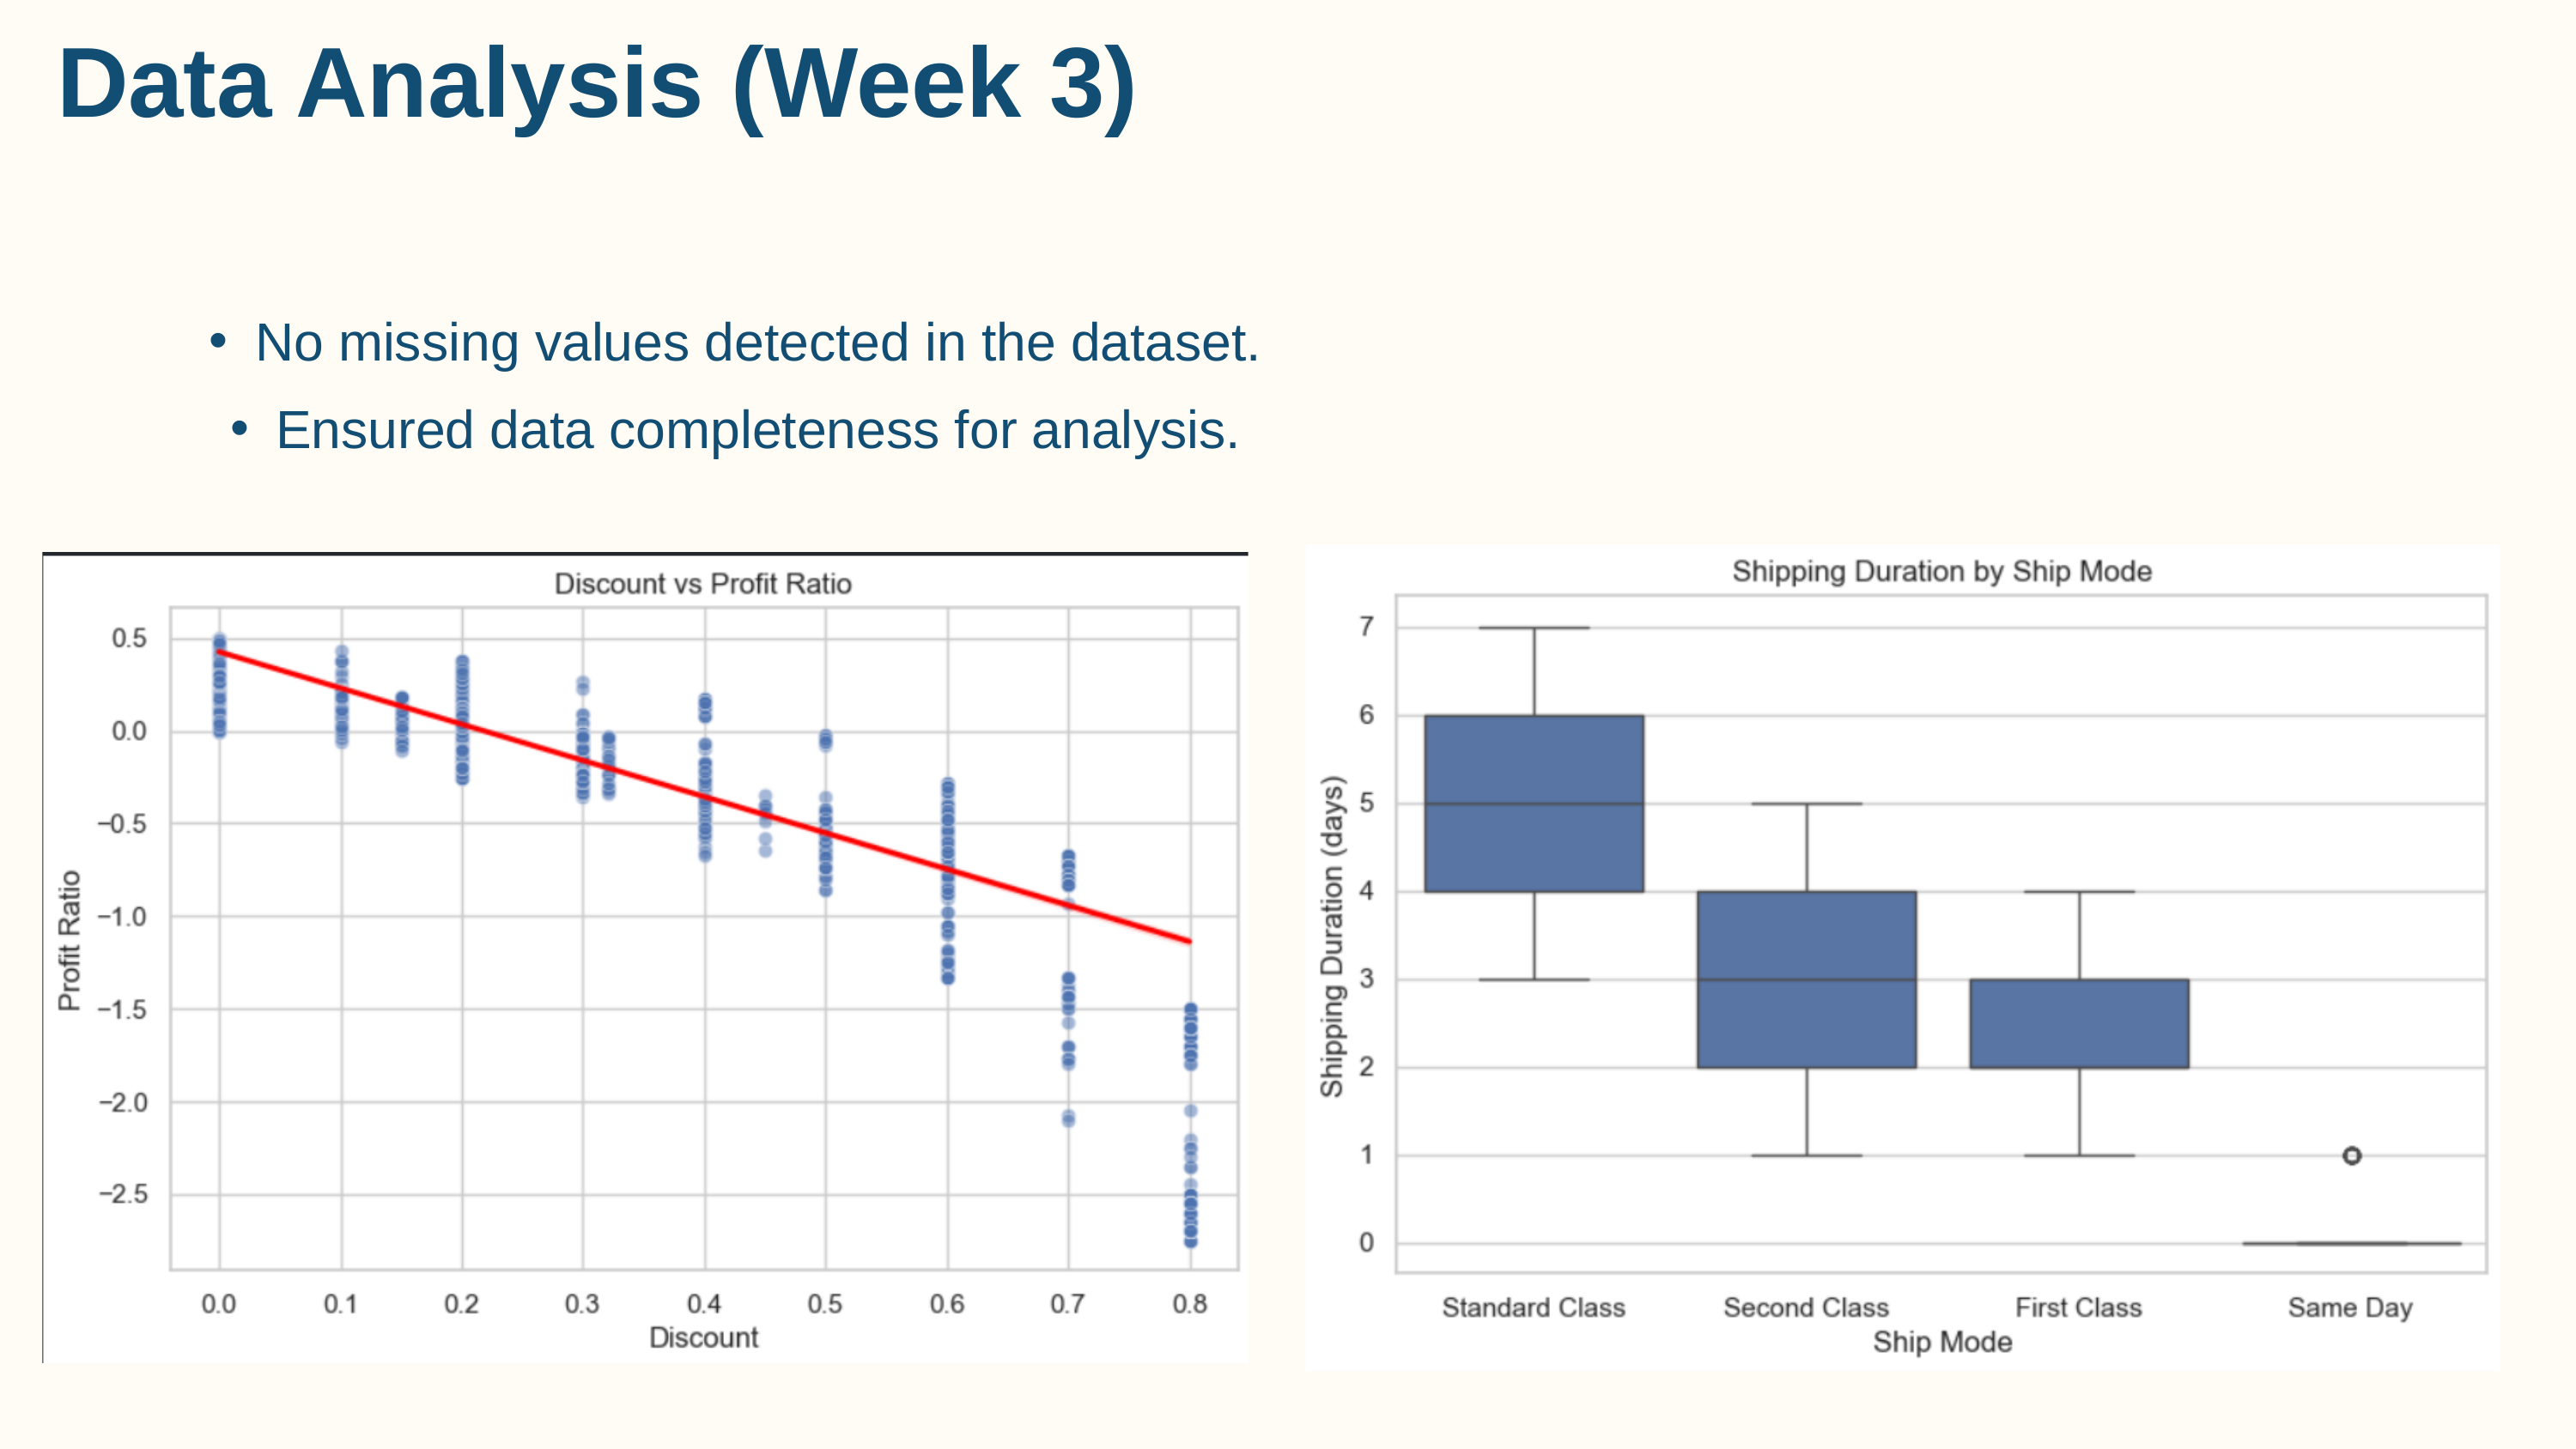

Data Analysis (Week 3)
No missing values detected in the dataset.
Ensured data completeness for analysis.